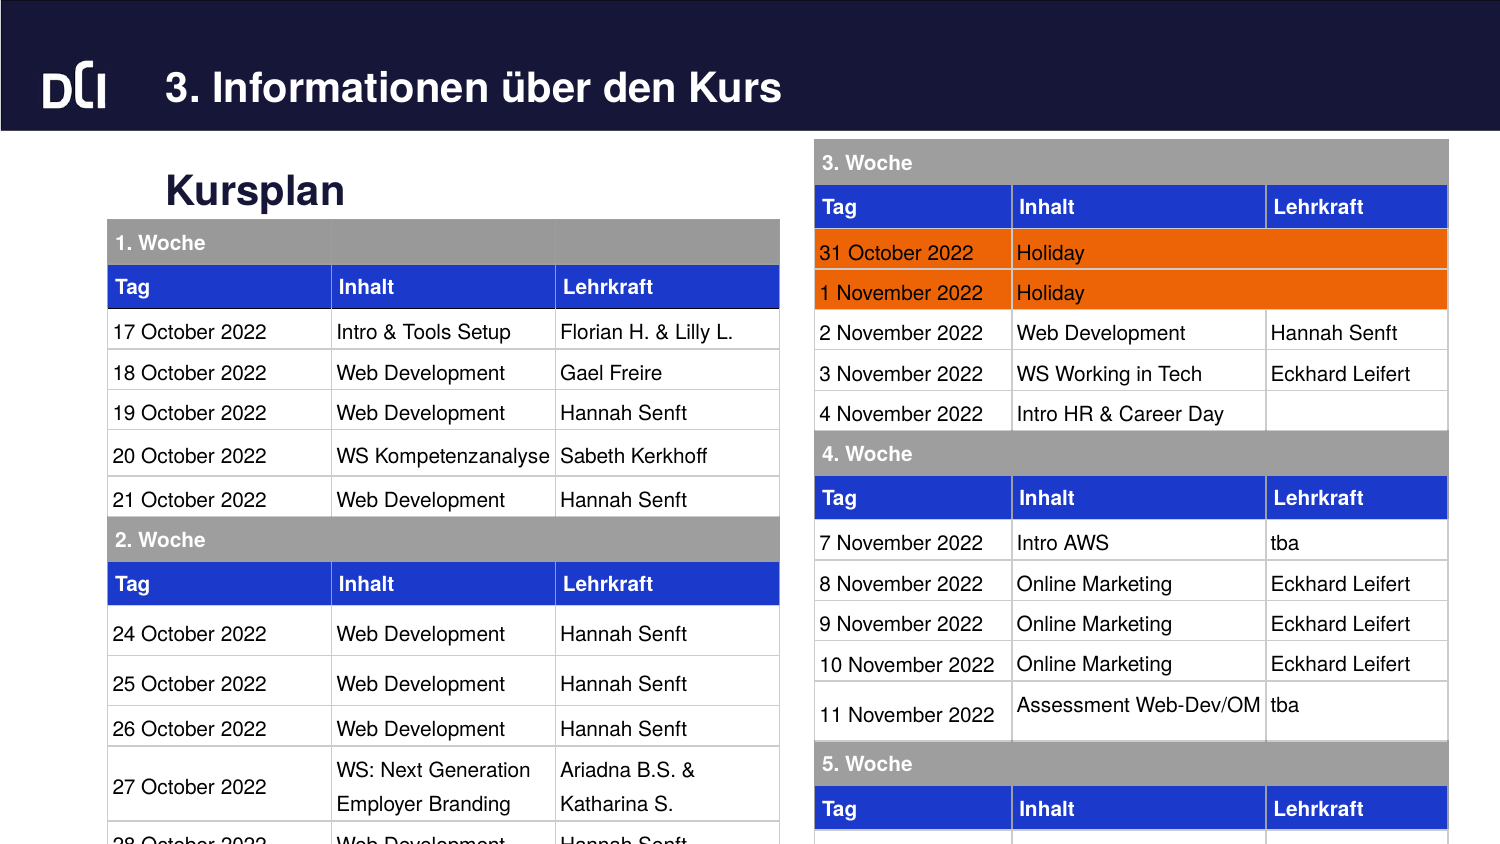

# 3. Informationen über den Kurs

| 3. Woche |  |  |
| --- | --- | --- |
| Tag | Inhalt | Lehrkraft |
| 31 October 2022 | Holiday |  |
| 1 November 2022 | Holiday |  |
| 2 November 2022 | Web Development | Hannah Senft |
| 3 November 2022 | WS Working in Tech | Eckhard Leifert |
| 4 November 2022 | Intro HR & Career Day |  |
| 4. Woche |  |  |
| Tag | Inhalt | Lehrkraft |
| 7 November 2022 | Intro AWS | tba |
| 8 November 2022 | Online Marketing | Eckhard Leifert |
| 9 November 2022 | Online Marketing | Eckhard Leifert |
| 10 November 2022 | Online Marketing | Eckhard Leifert |
| 11 November 2022 | Assessment Web-Dev/OM | tba |
| 5. Woche |  |  |
| Tag | Inhalt | Lehrkraft |
| 14 November 2022 | Online Marketing | Eckhard Leifert |
| 15 November 2022 | Online Marketing | Eckhard Leifert |
Kursplan
| 1. Woche |  |  |
| --- | --- | --- |
| Tag | Inhalt | Lehrkraft |
| 17 October 2022 | Intro & Tools Setup | Florian H. & Lilly L. |
| 18 October 2022 | Web Development | Gael Freire |
| 19 October 2022 | Web Development | Hannah Senft |
| 20 October 2022 | WS Kompetenzanalyse | Sabeth Kerkhoff |
| 21 October 2022 | Web Development | Hannah Senft |
| 2. Woche |  |  |
| Tag | Inhalt | Lehrkraft |
| 24 October 2022 | Web Development | Hannah Senft |
| 25 October 2022 | Web Development | Hannah Senft |
| 26 October 2022 | Web Development | Hannah Senft |
| 27 October 2022 | WS: Next Generation Employer Branding | Ariadna B.S. & Katharina S. |
| 28 October 2022 | Web Development | Hannah Senft |